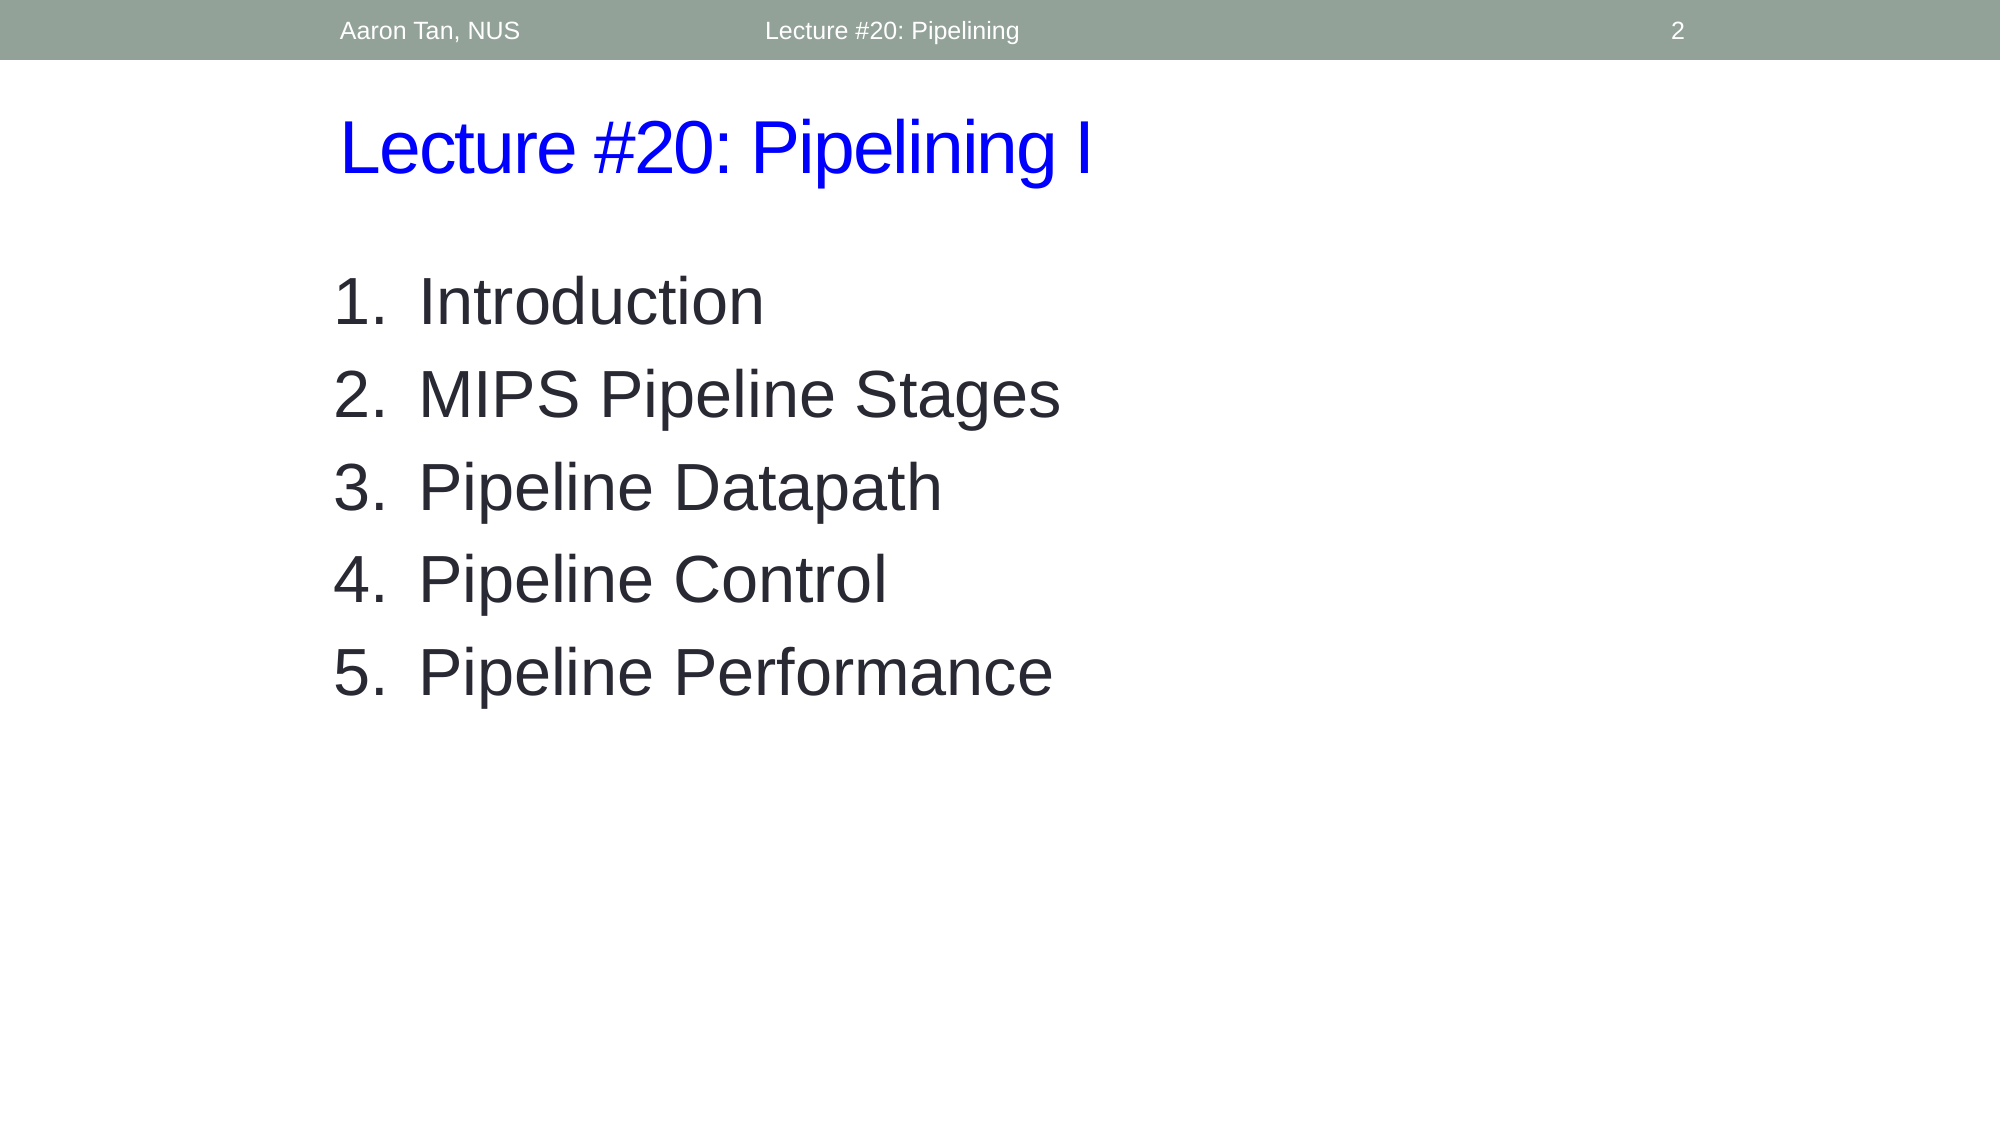

Aaron Tan, NUS
Lecture #20: Pipelining
2
# Lecture #20: Pipelining I
Introduction
MIPS Pipeline Stages
Pipeline Datapath
Pipeline Control
Pipeline Performance